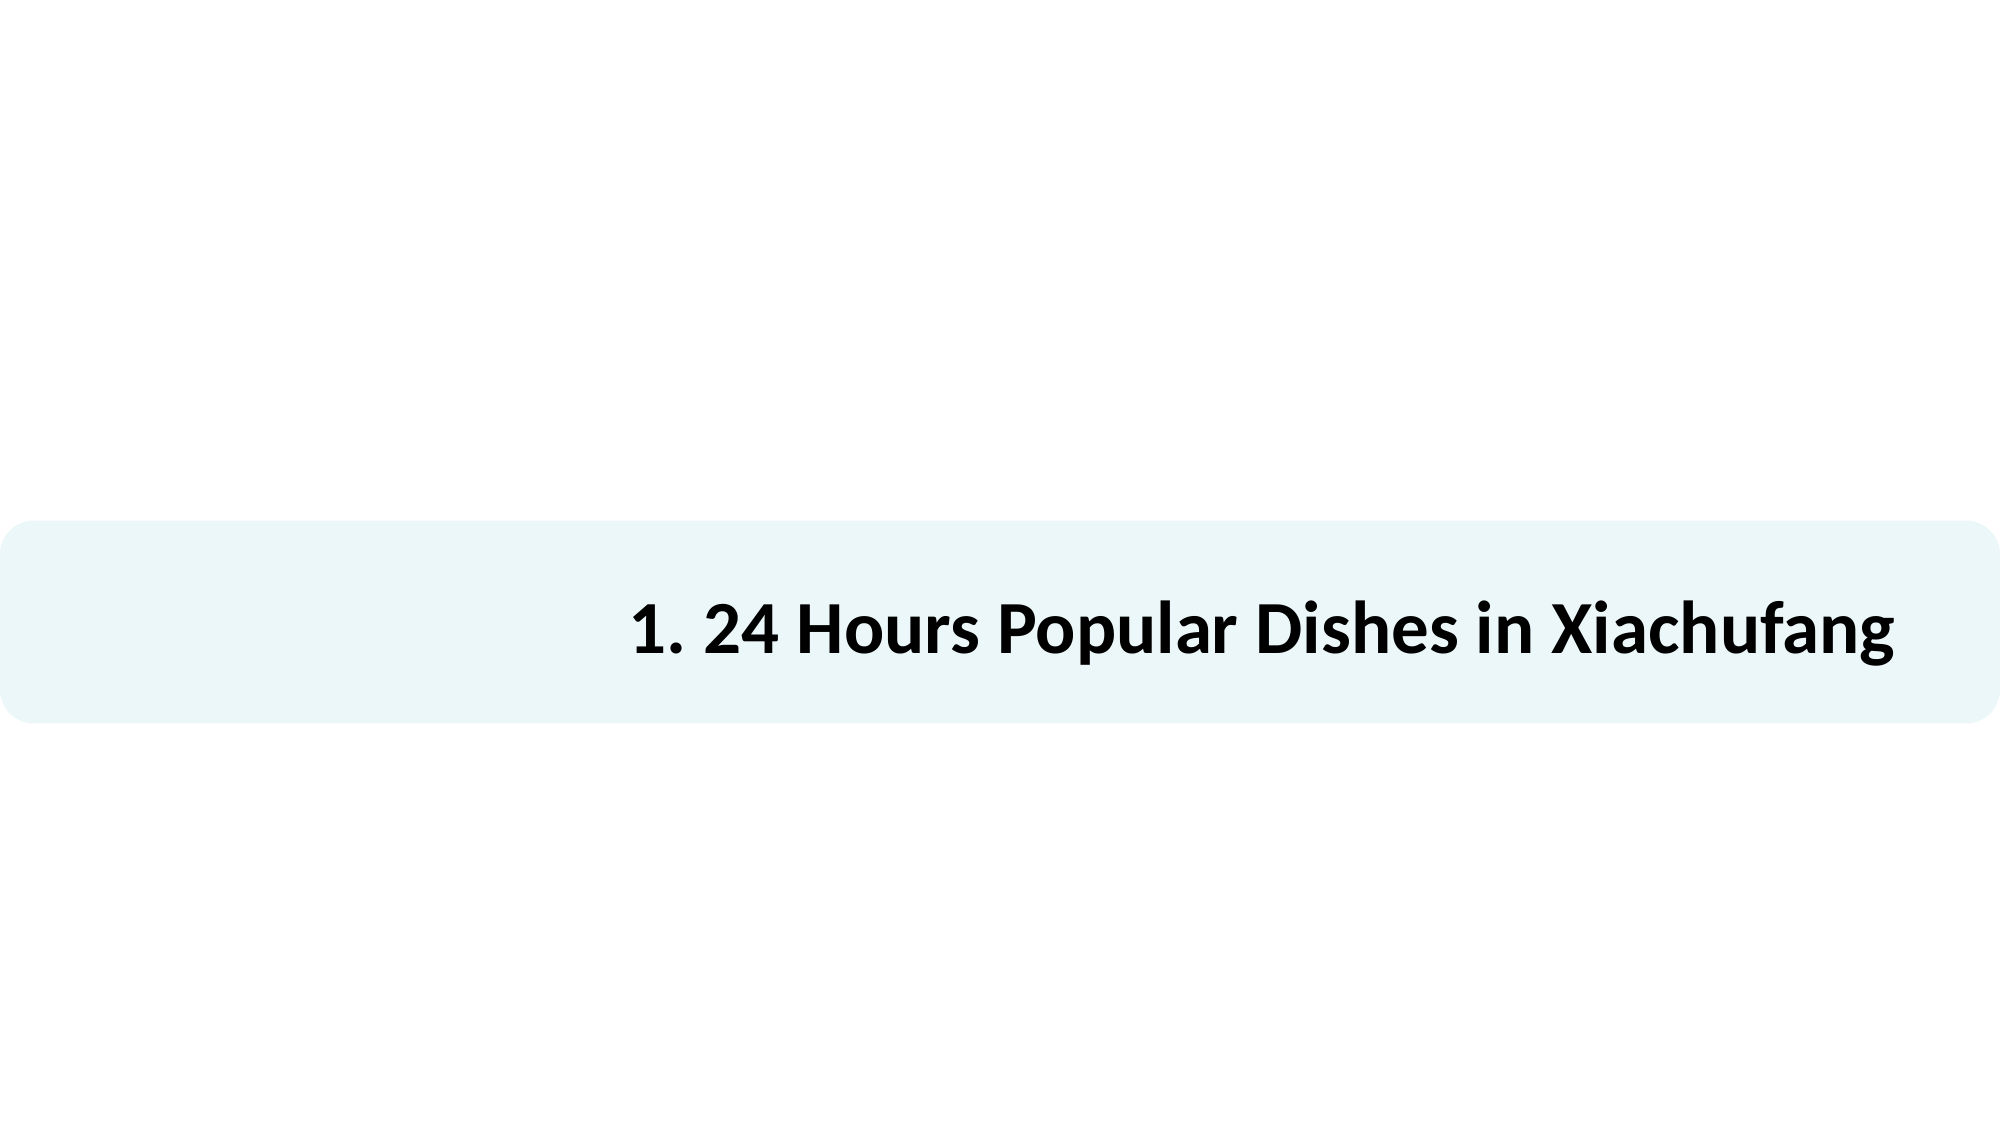

# 1. 24 Hours Popular Dishes in Xiachufang